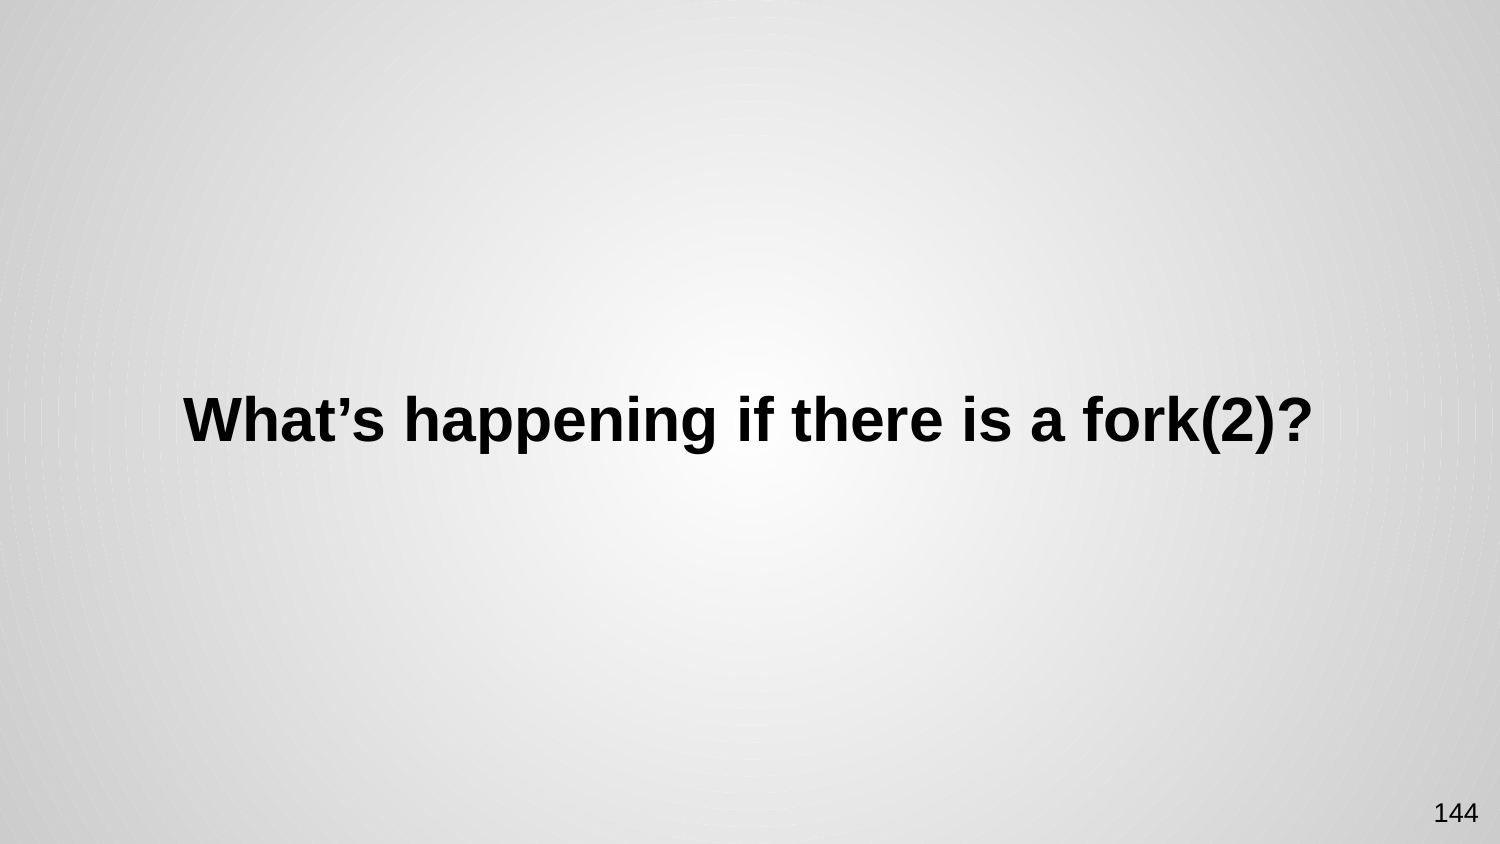

# What’s happening if there is a fork(2)?
144